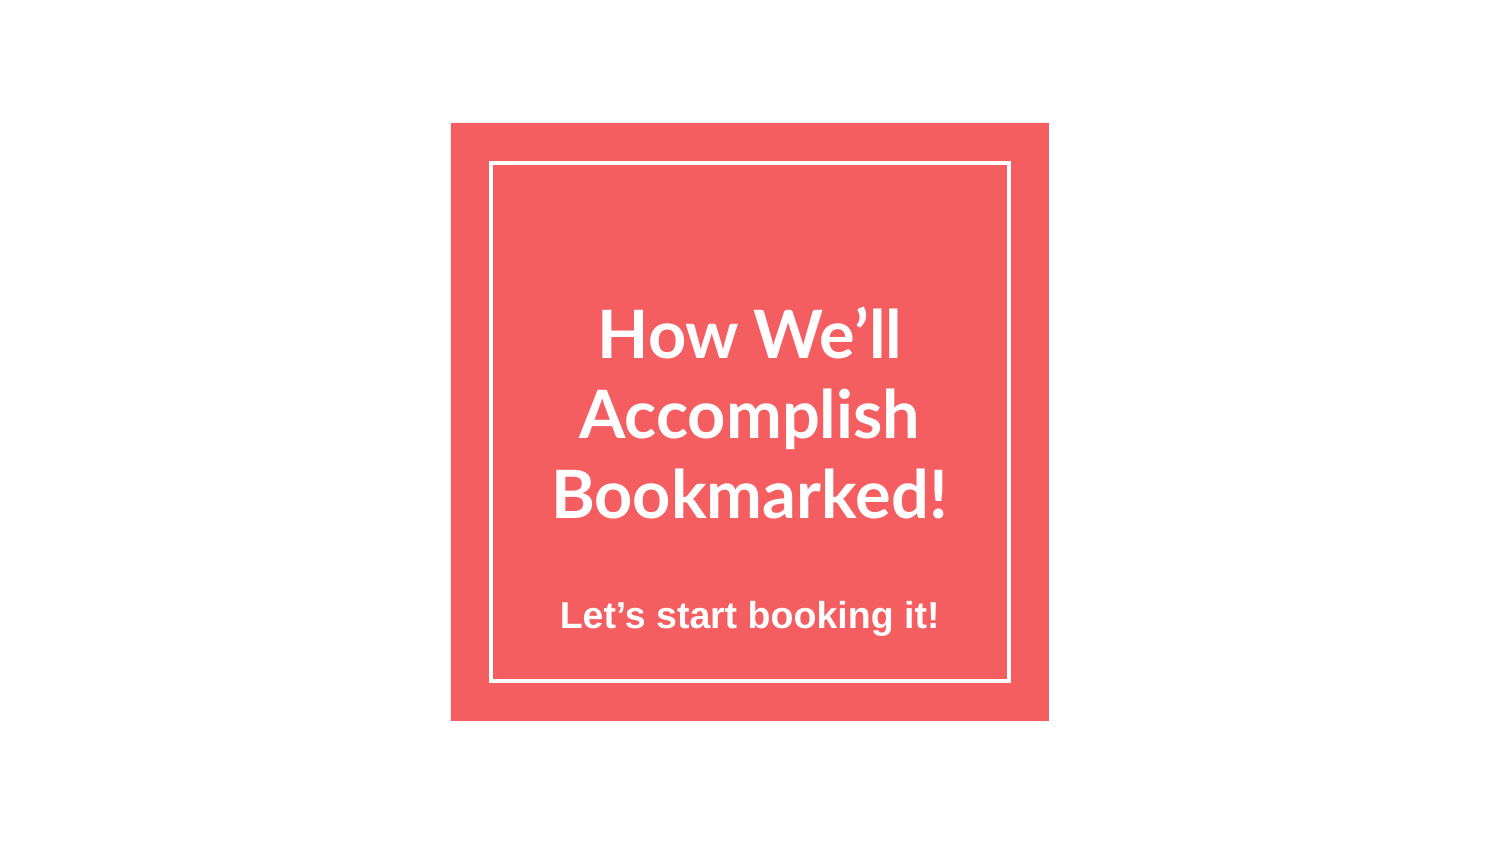

# How We’ll Accomplish Bookmarked!
Let’s start booking it!